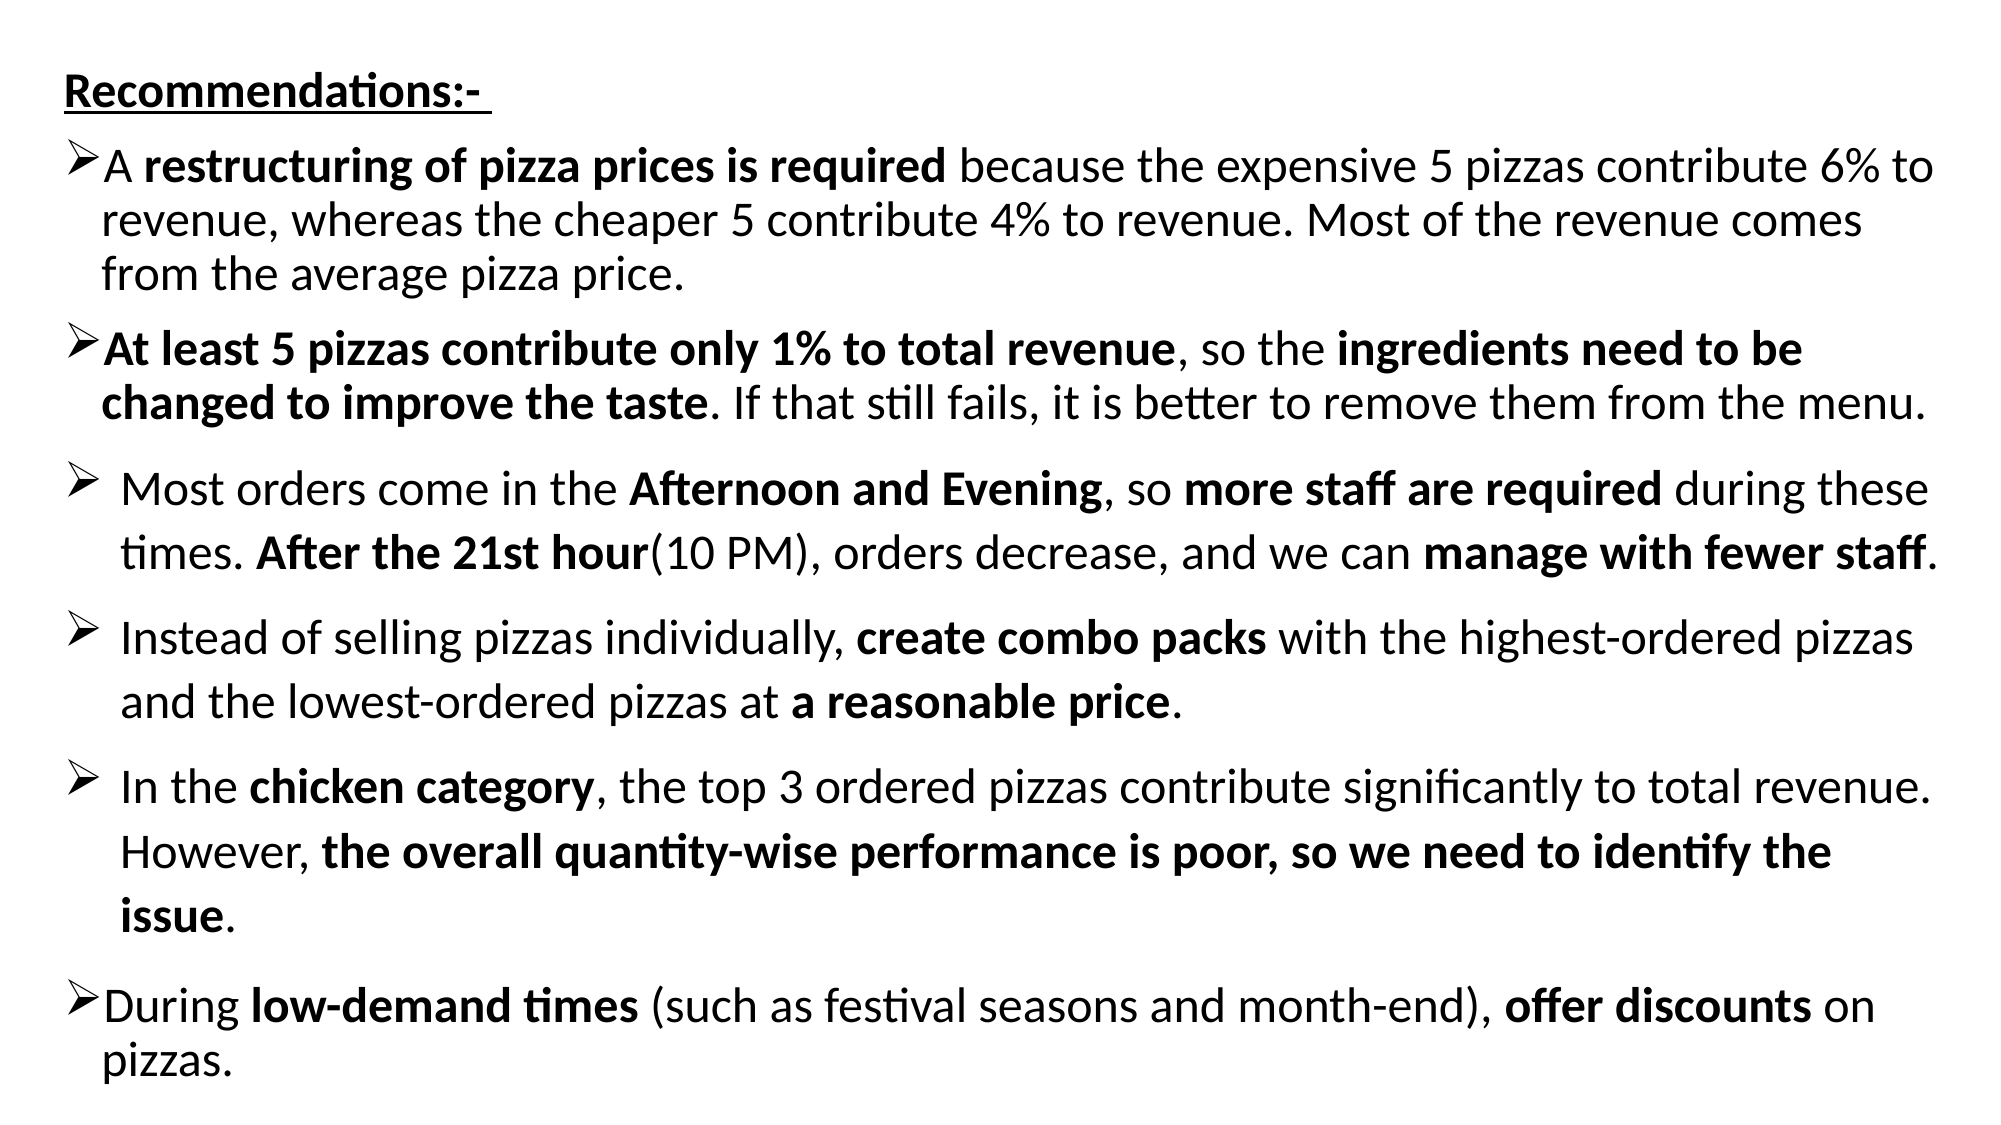

Recommendations:-
A restructuring of pizza prices is required because the expensive 5 pizzas contribute 6% to revenue, whereas the cheaper 5 contribute 4% to revenue. Most of the revenue comes from the average pizza price.
At least 5 pizzas contribute only 1% to total revenue, so the ingredients need to be changed to improve the taste. If that still fails, it is better to remove them from the menu.
Most orders come in the Afternoon and Evening, so more staff are required during these times. After the 21st hour(10 PM), orders decrease, and we can manage with fewer staff.
Instead of selling pizzas individually, create combo packs with the highest-ordered pizzas and the lowest-ordered pizzas at a reasonable price.
In the chicken category, the top 3 ordered pizzas contribute significantly to total revenue. However, the overall quantity-wise performance is poor, so we need to identify the issue.
During low-demand times (such as festival seasons and month-end), offer discounts on pizzas.